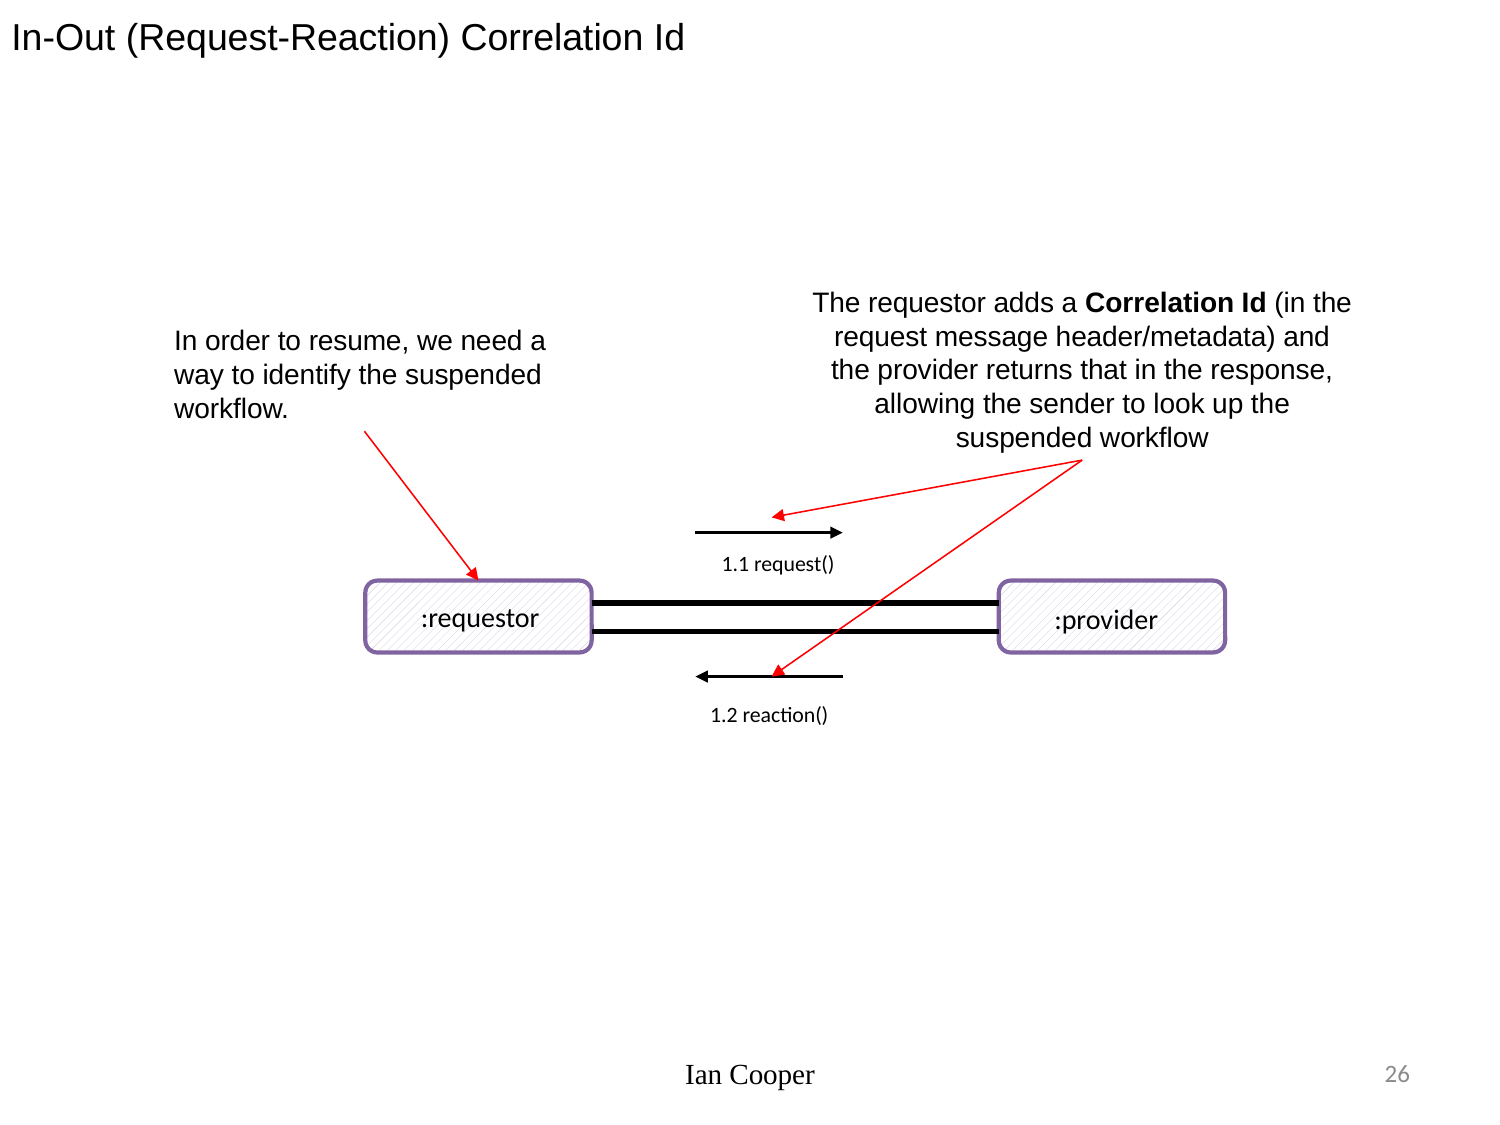

In-Out (Request-Reaction) Correlation Id
The requestor adds a Correlation Id (in the request message header/metadata) and the provider returns that in the response, allowing the sender to look up the suspended workflow
In order to resume, we need a way to identify the suspended workflow.
1.1 request()

:requestor
:provider
1.2 reaction()
Ian Cooper
26